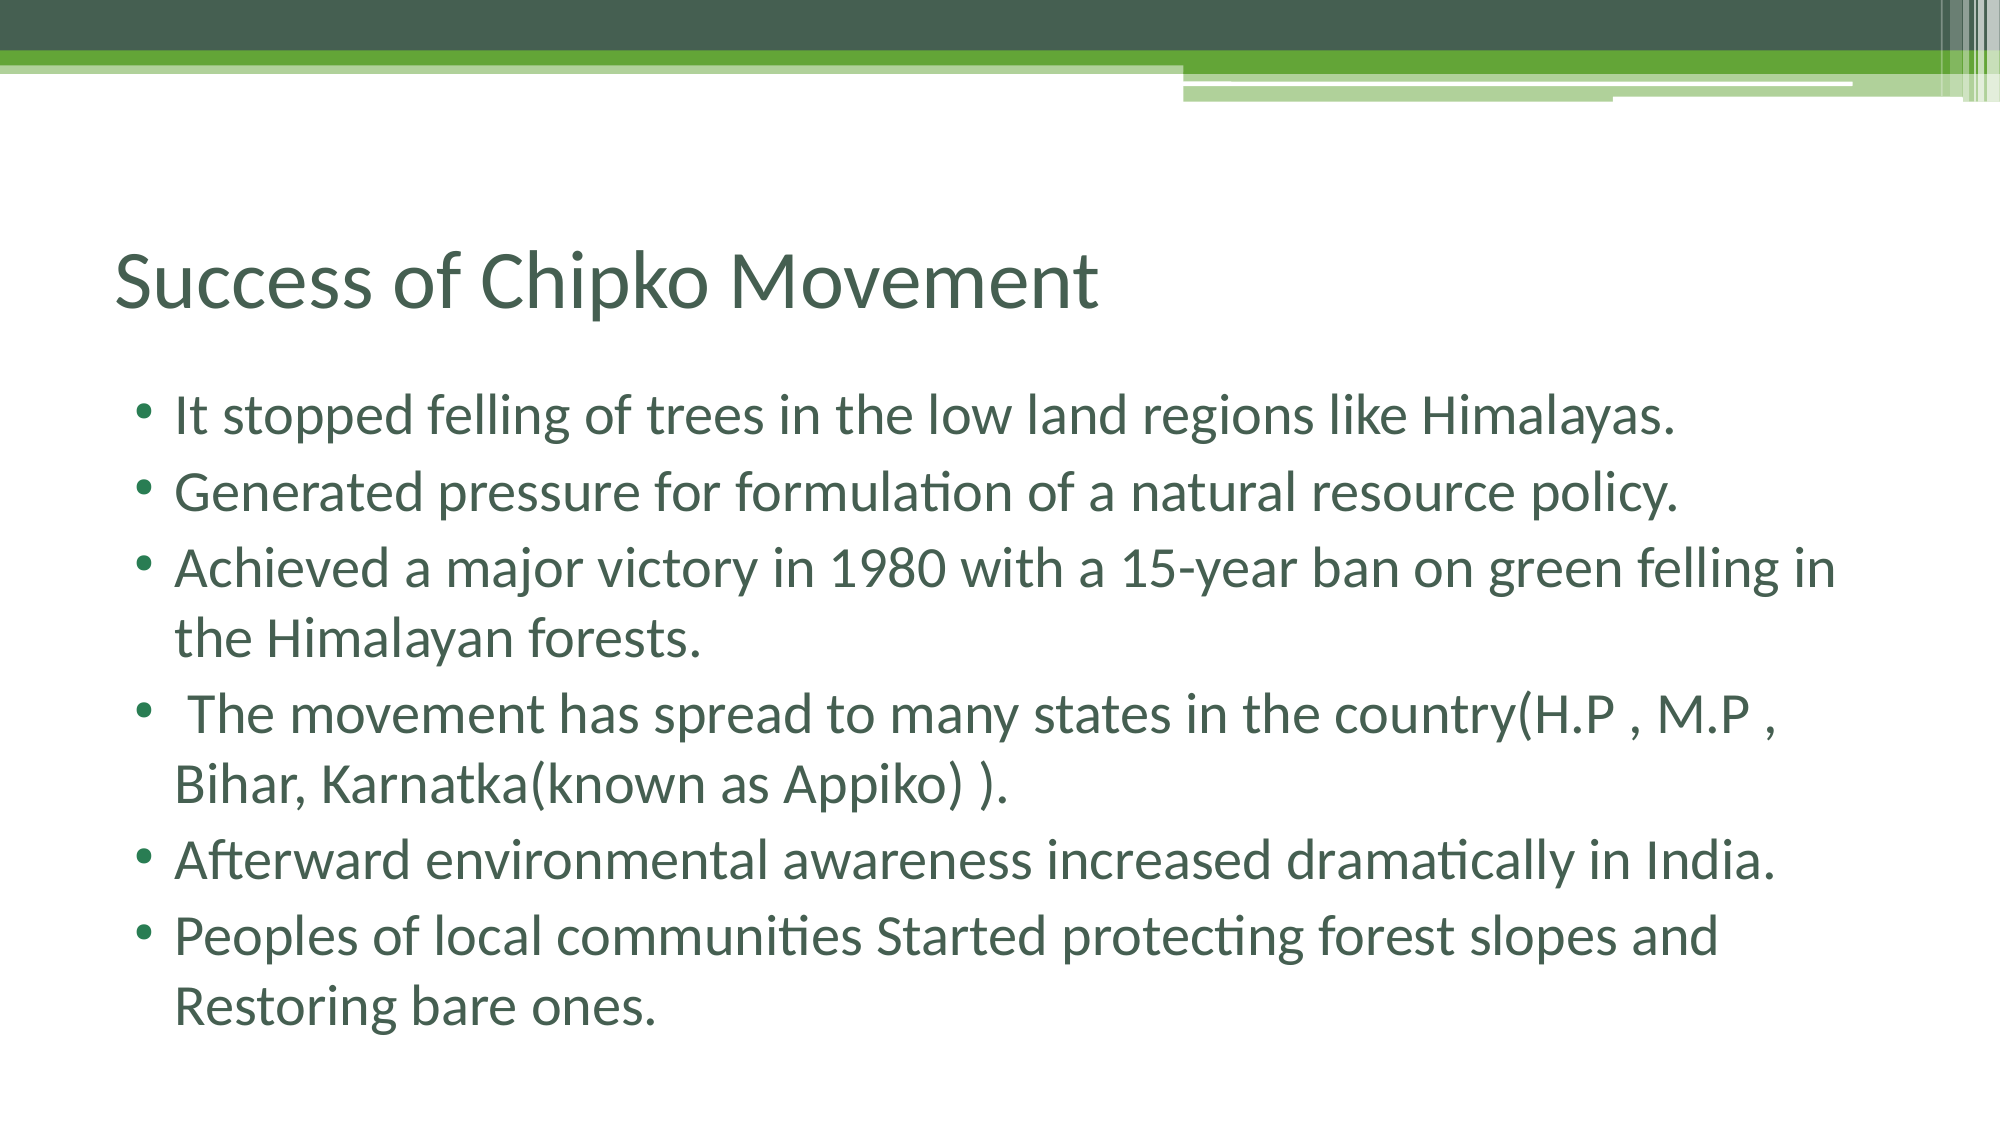

# Success of Chipko Movement
It stopped felling of trees in the low land regions like Himalayas.
Generated pressure for formulation of a natural resource policy.
Achieved a major victory in 1980 with a 15-year ban on green felling in the Himalayan forests.
 The movement has spread to many states in the country(H.P , M.P , Bihar, Karnatka(known as Appiko) ).
Afterward environmental awareness increased dramatically in India.
Peoples of local communities Started protecting forest slopes and Restoring bare ones.